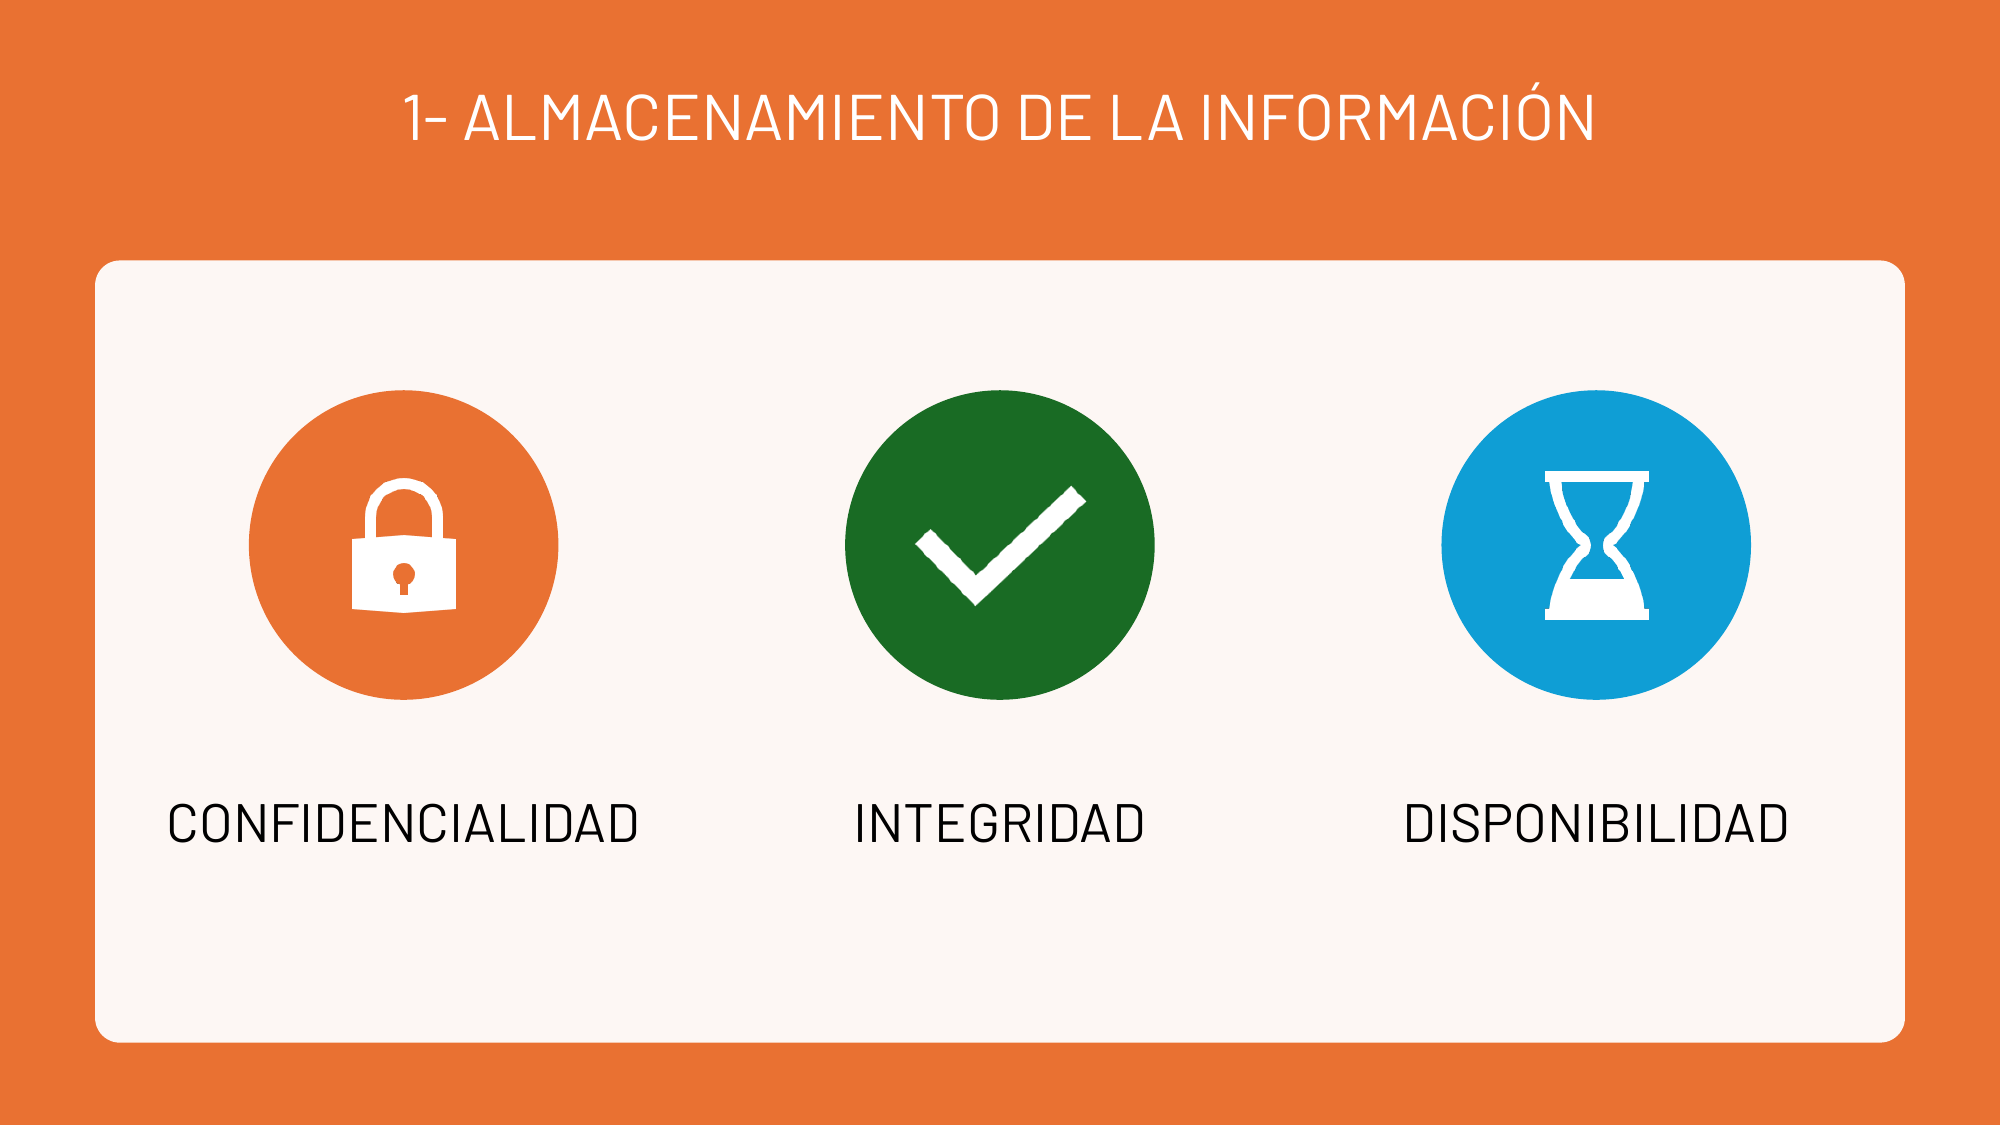

# 1- ALMACENAMIENTO DE LA INFORMACIÓN

Confidencialidad
Integridad
Disponibilidad